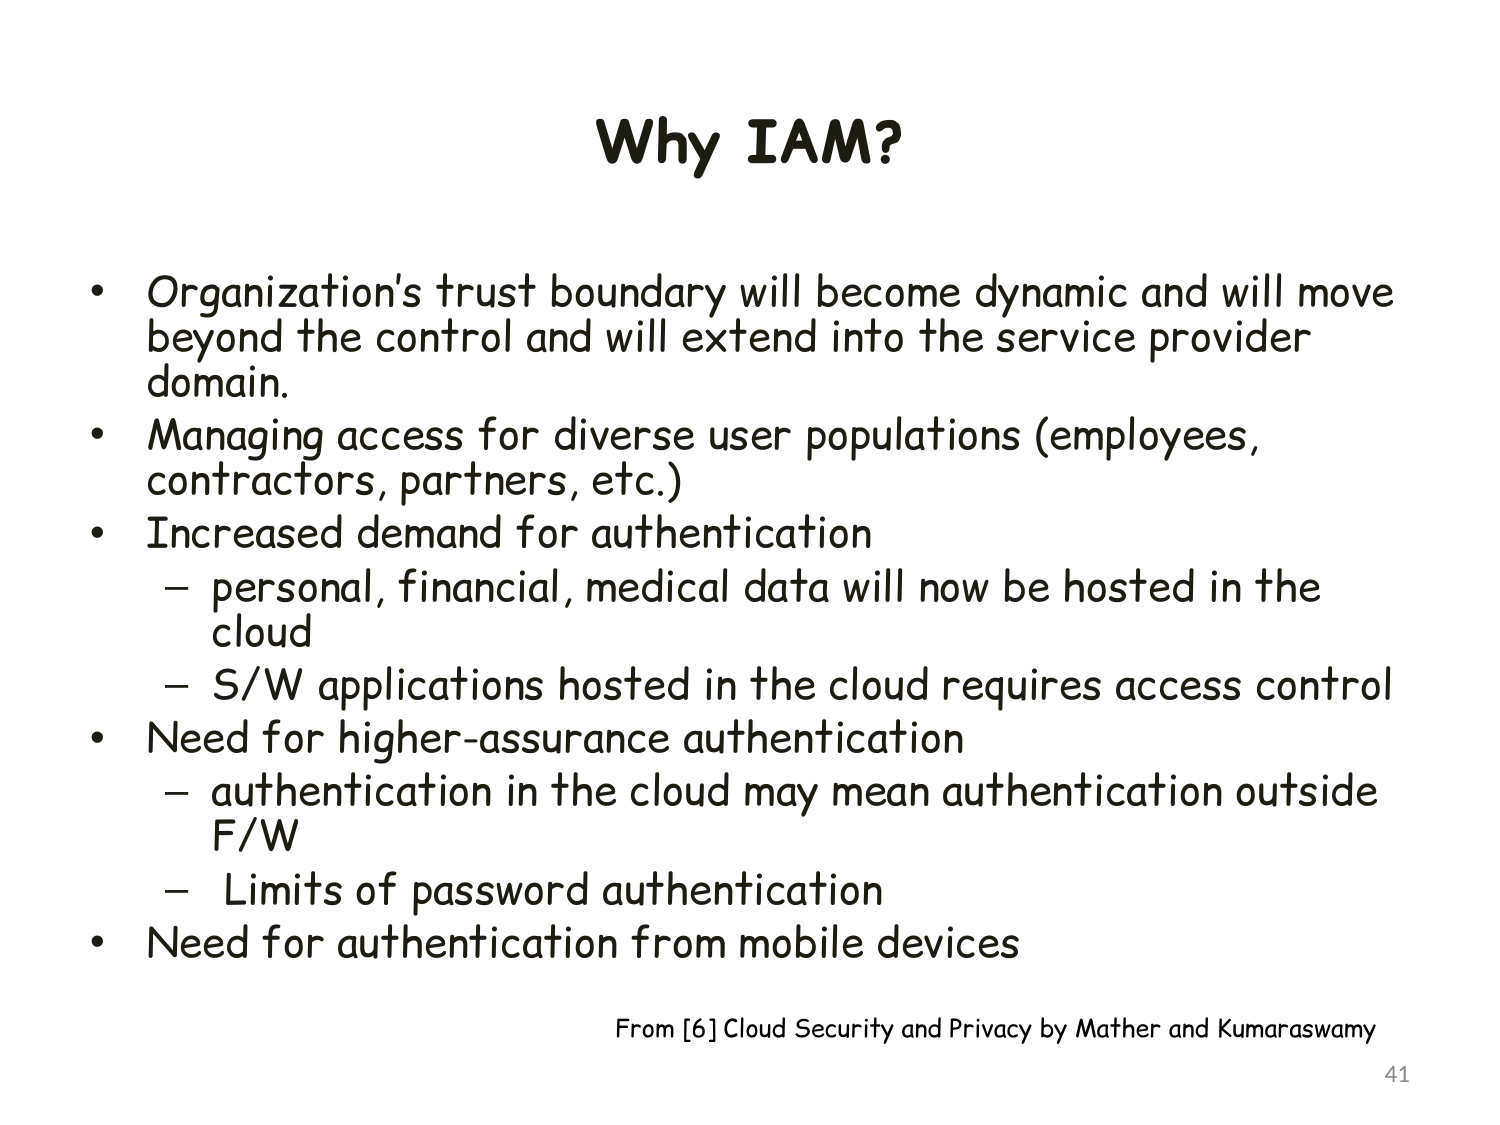

# Why IAM?
Organization’s trust boundary will become dynamic and will move beyond the control and will extend into the service provider domain.
Managing access for diverse user populations (employees, contractors, partners, etc.)
Increased demand for authentication
personal, financial, medical data will now be hosted in the cloud
S/W applications hosted in the cloud requires access control
Need for higher-assurance authentication
authentication in the cloud may mean authentication outside F/W
 Limits of password authentication
Need for authentication from mobile devices

From [6] Cloud Security and Privacy by Mather and Kumaraswamy
41